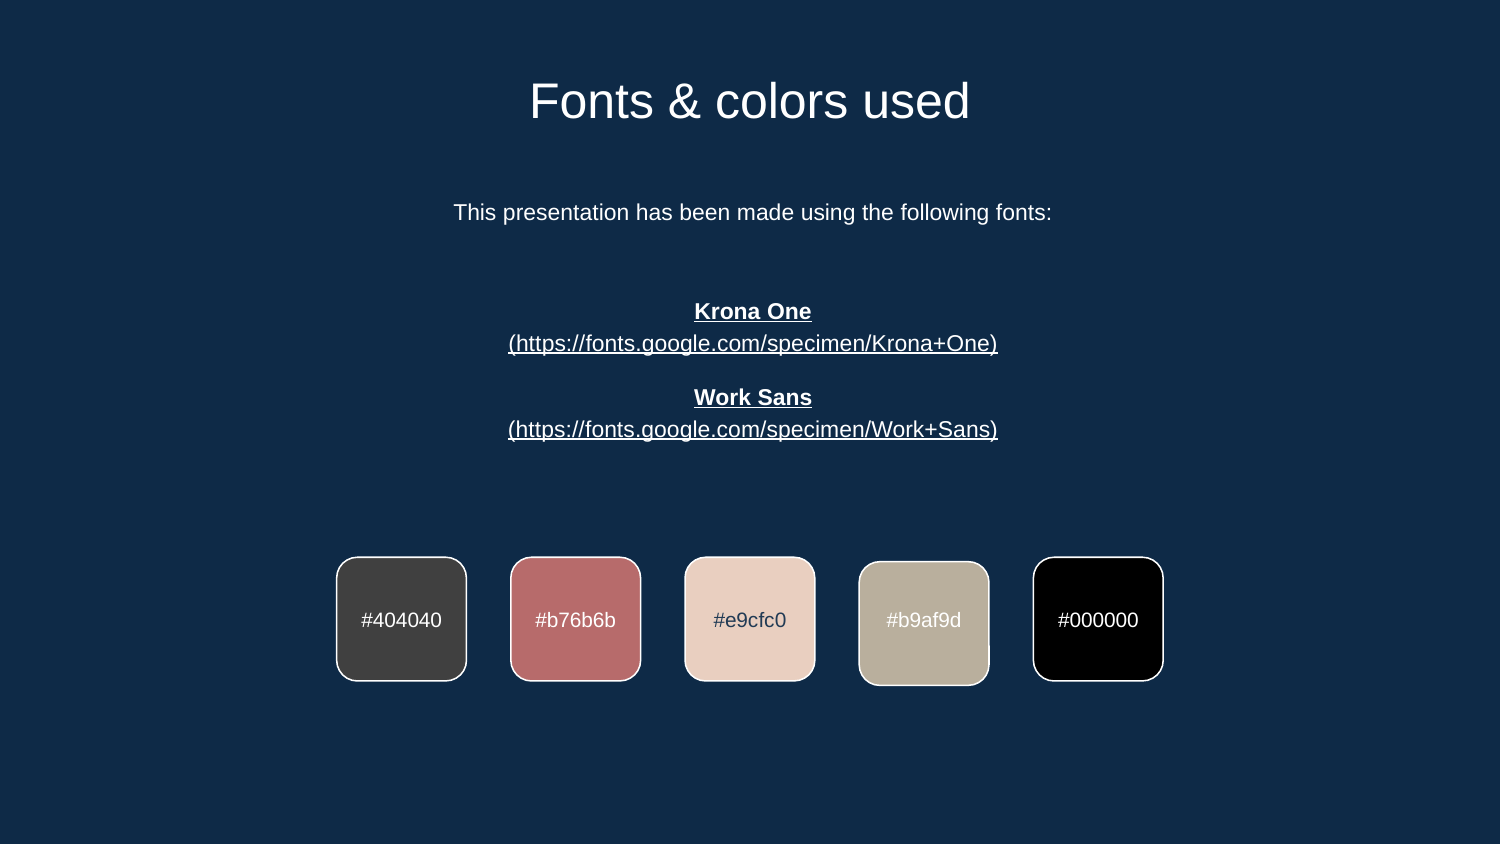

Fonts & colors used
This presentation has been made using the following fonts:

Krona One
(https://fonts.google.com/specimen/Krona+One)

Work Sans
(https://fonts.google.com/specimen/Work+Sans)

#404040
#b76b6b
#e9cfc0
#b9af9d
#000000